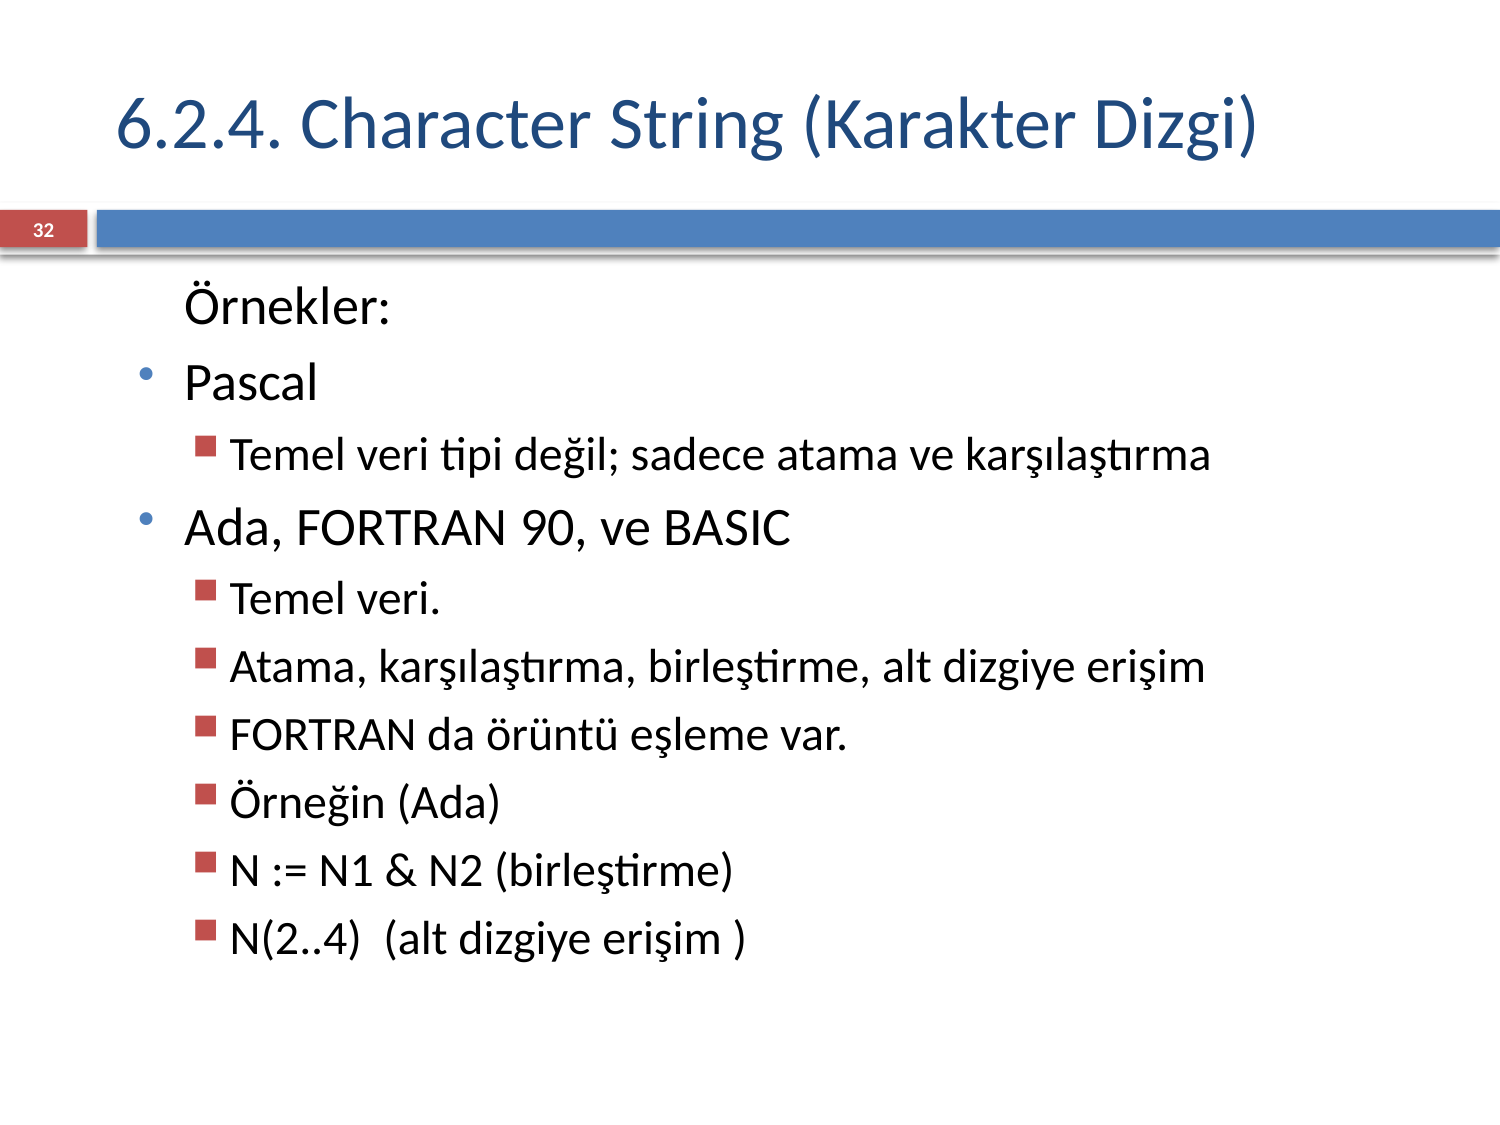

6.2.4. Character String (Karakter Dizgi)
32
	Örnekler:
Pascal
Temel veri tipi değil; sadece atama ve karşılaştırma
Ada, FORTRAN 90, ve BASIC
Temel veri.
Atama, karşılaştırma, birleştirme, alt dizgiye erişim
FORTRAN da örüntü eşleme var.
Örneğin (Ada)
N := N1 & N2 (birleştirme)
N(2..4)  (alt dizgiye erişim )